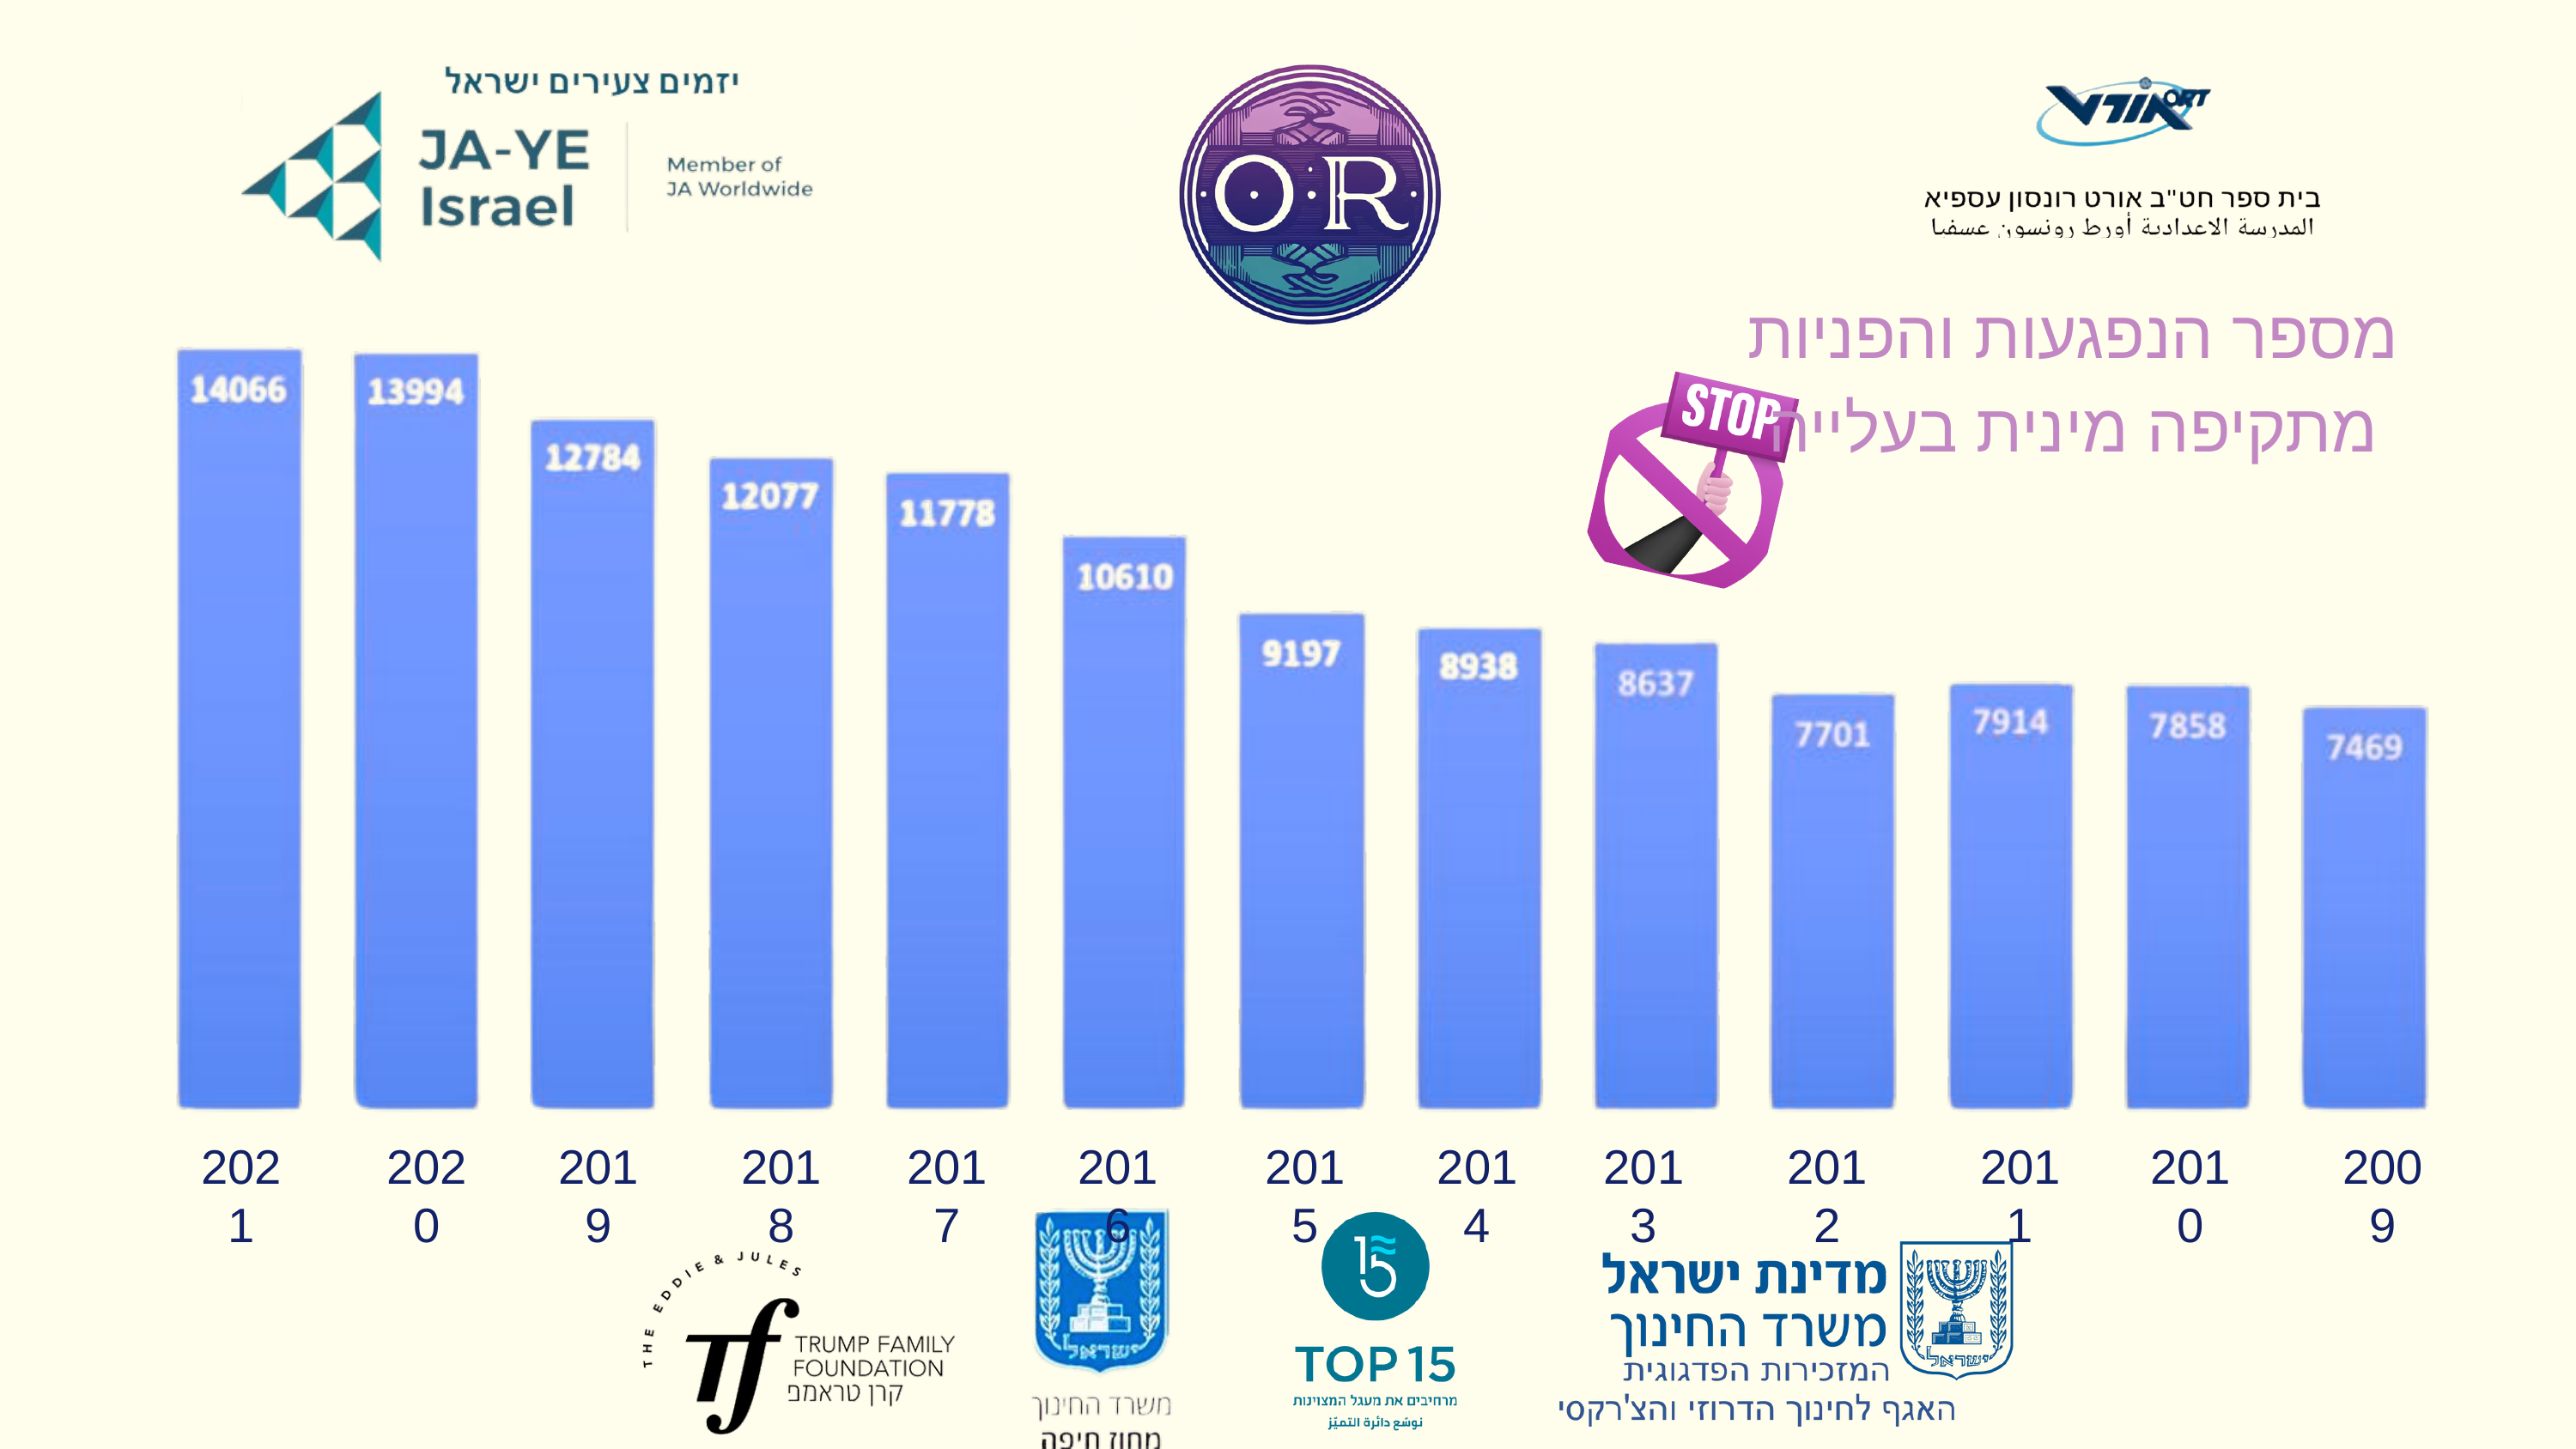

מספר הנפגעות והפניות מתקיפה מינית בעלייה

2021
2020
2019
2018
2017

2016
2015
2014
2013
2012
2011
2010
2009